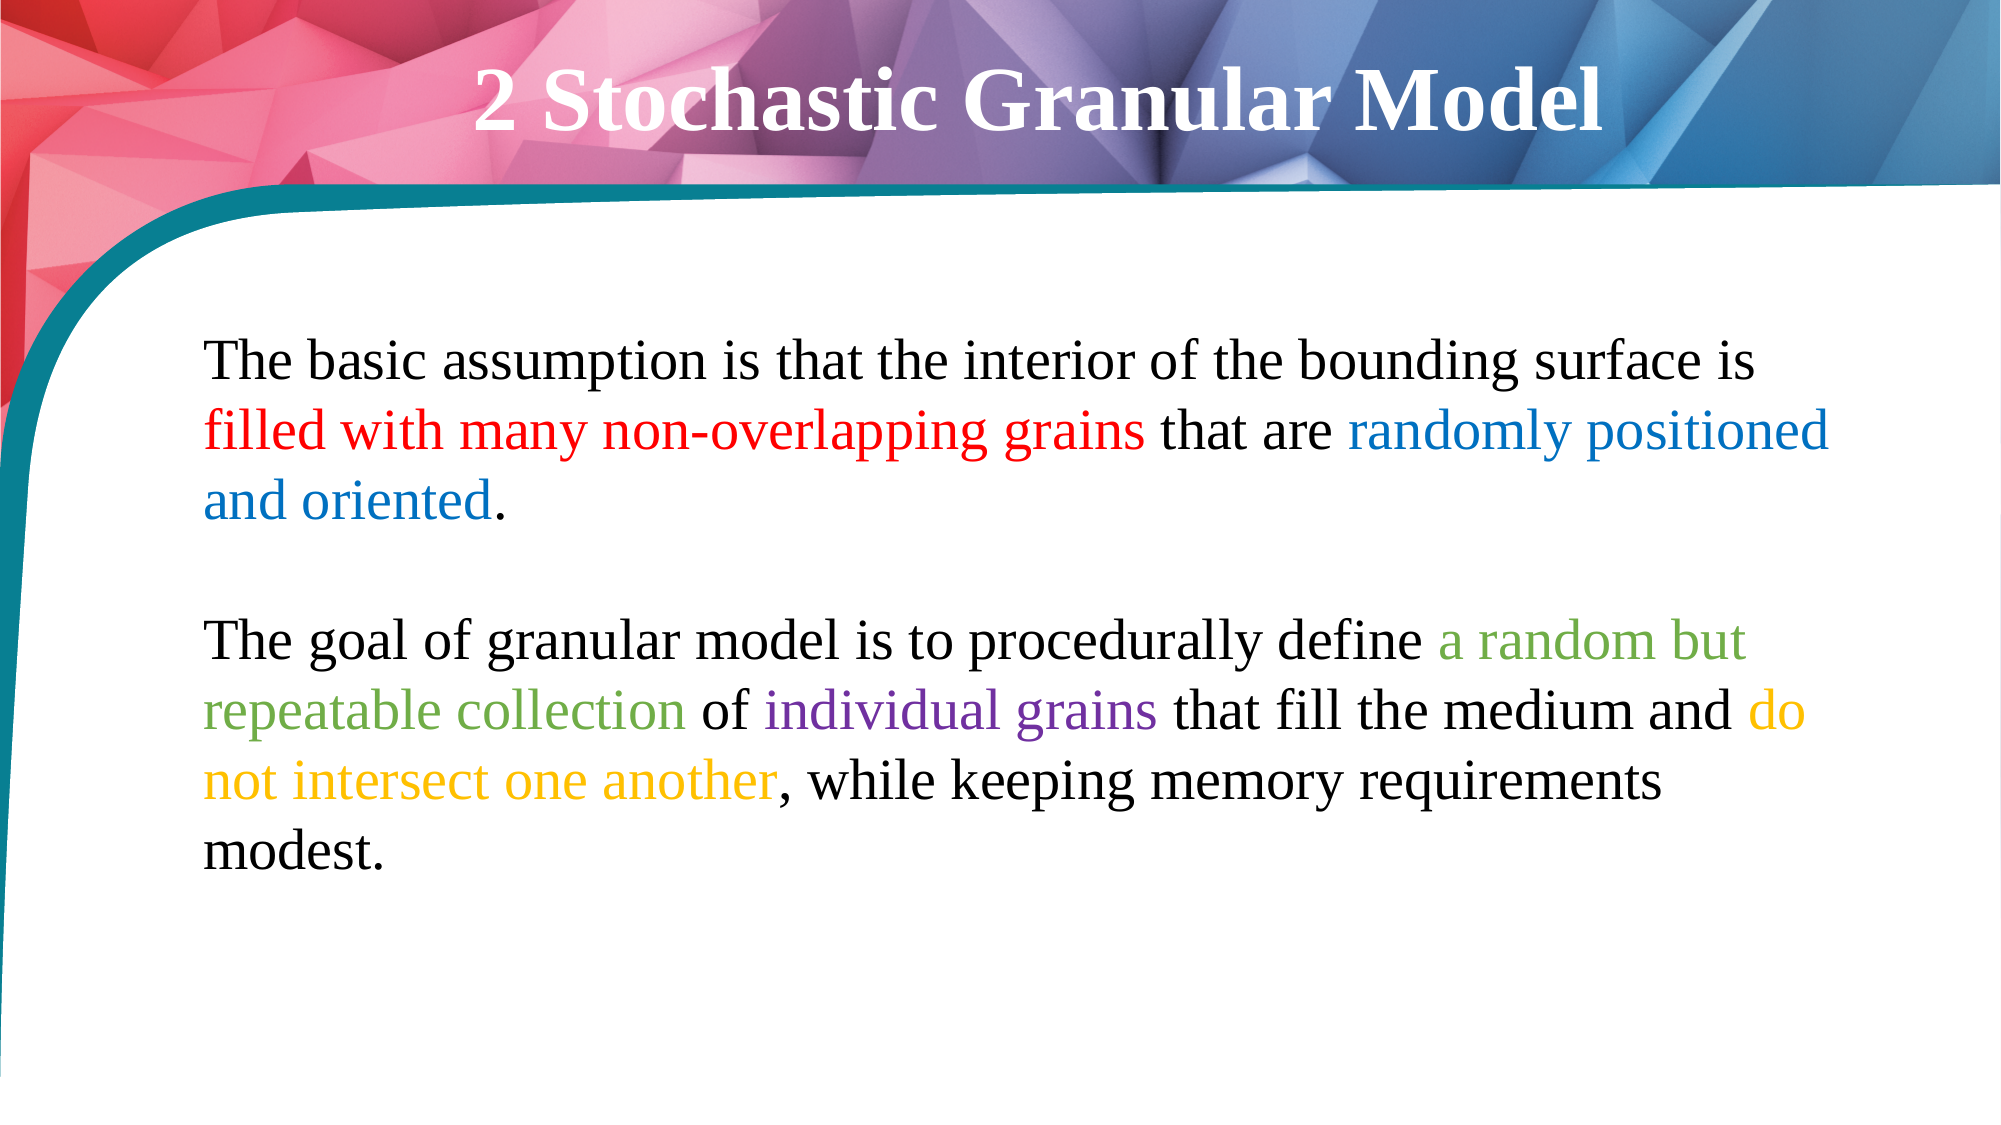

2 Stochastic Granular Model
The basic assumption is that the interior of the bounding surface is filled with many non-overlapping grains that are randomly positioned and oriented.

The goal of granular model is to procedurally define a random but repeatable collection of individual grains that fill the medium and do not intersect one another, while keeping memory requirements modest.
7